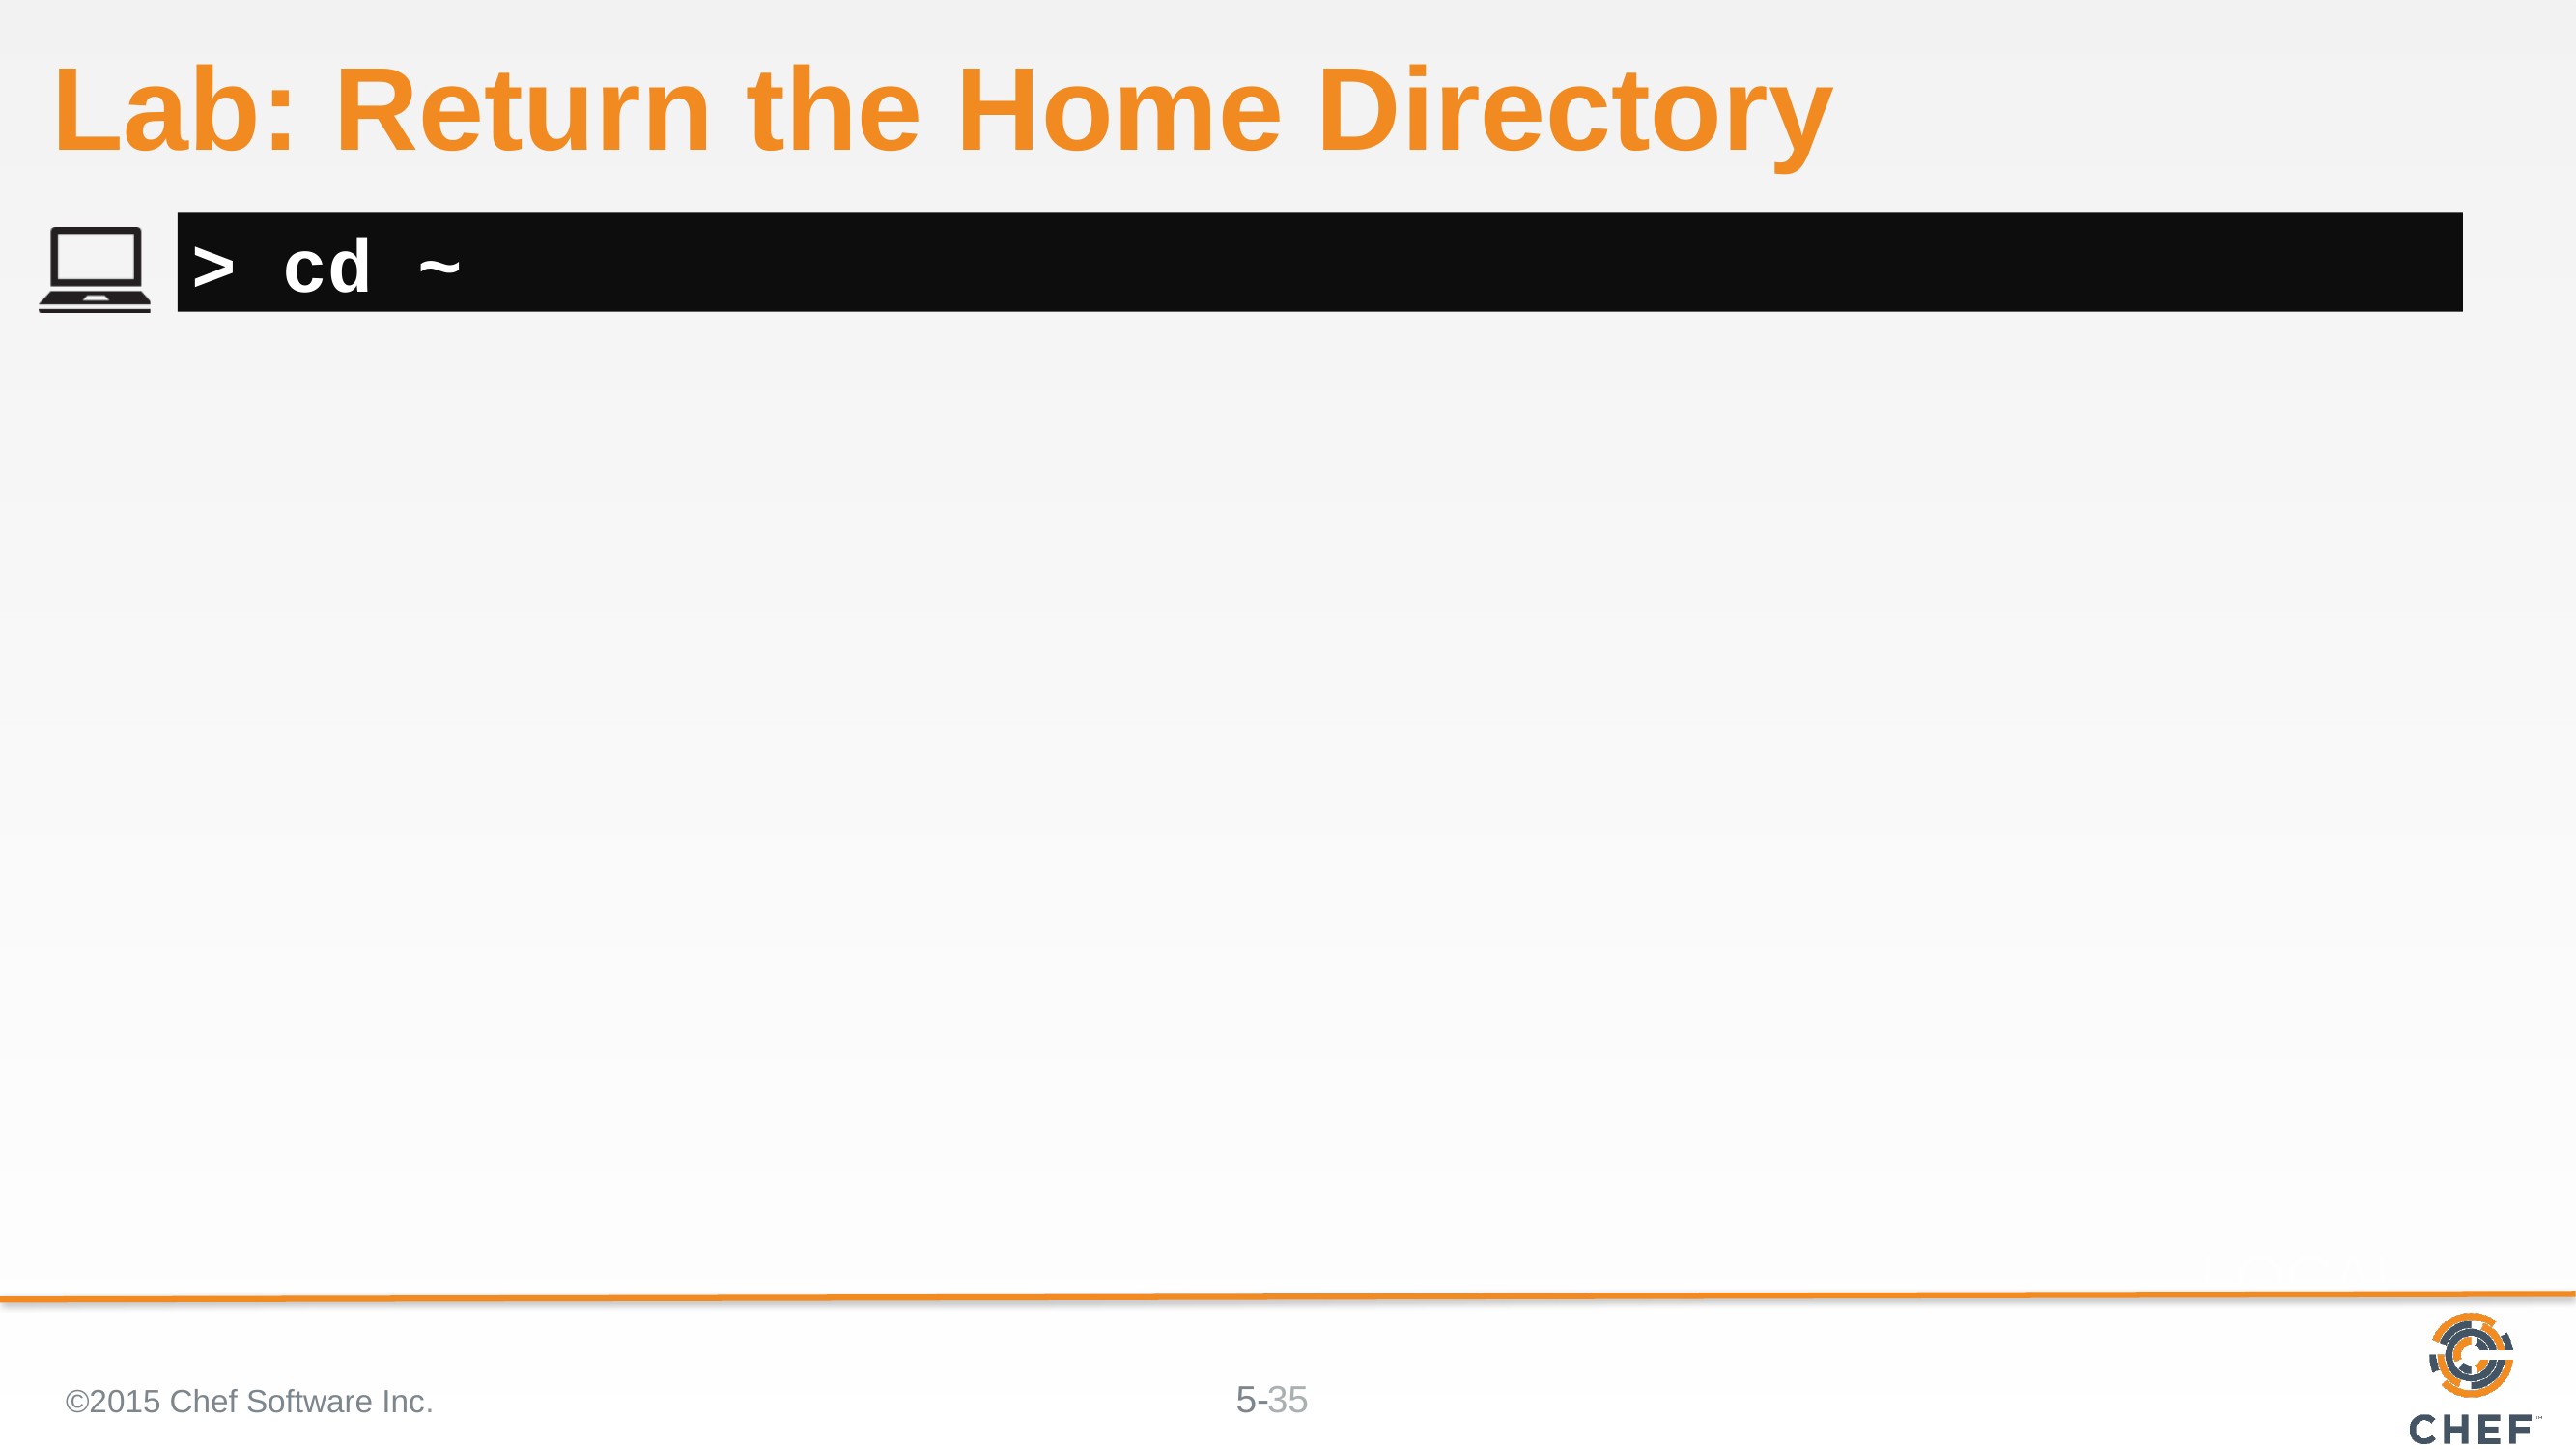

# Lab: Return the Home Directory
> cd ~
©2015 Chef Software Inc.
35